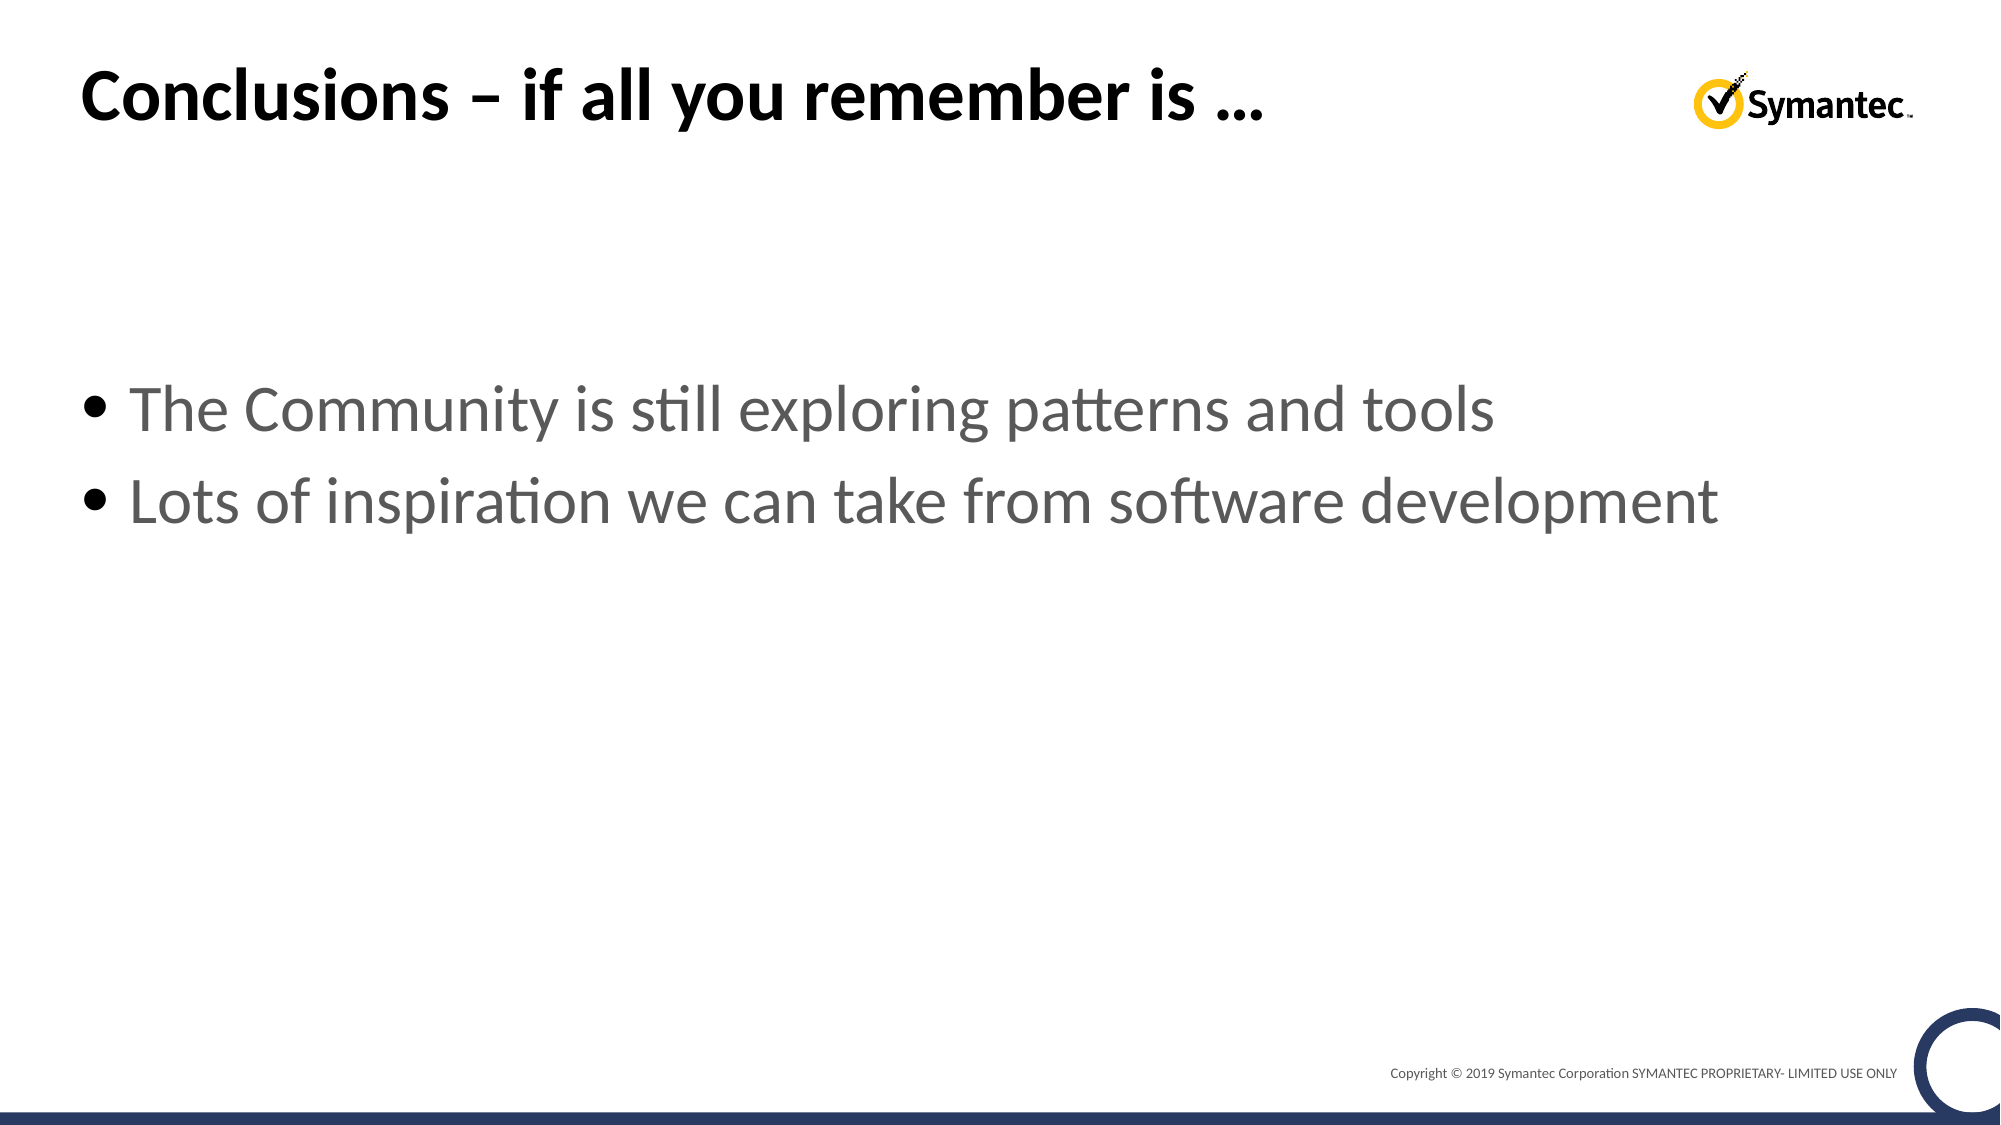

# Conclusions – if all you remember is …
The Community is still exploring patterns and tools
Lots of inspiration we can take from software development